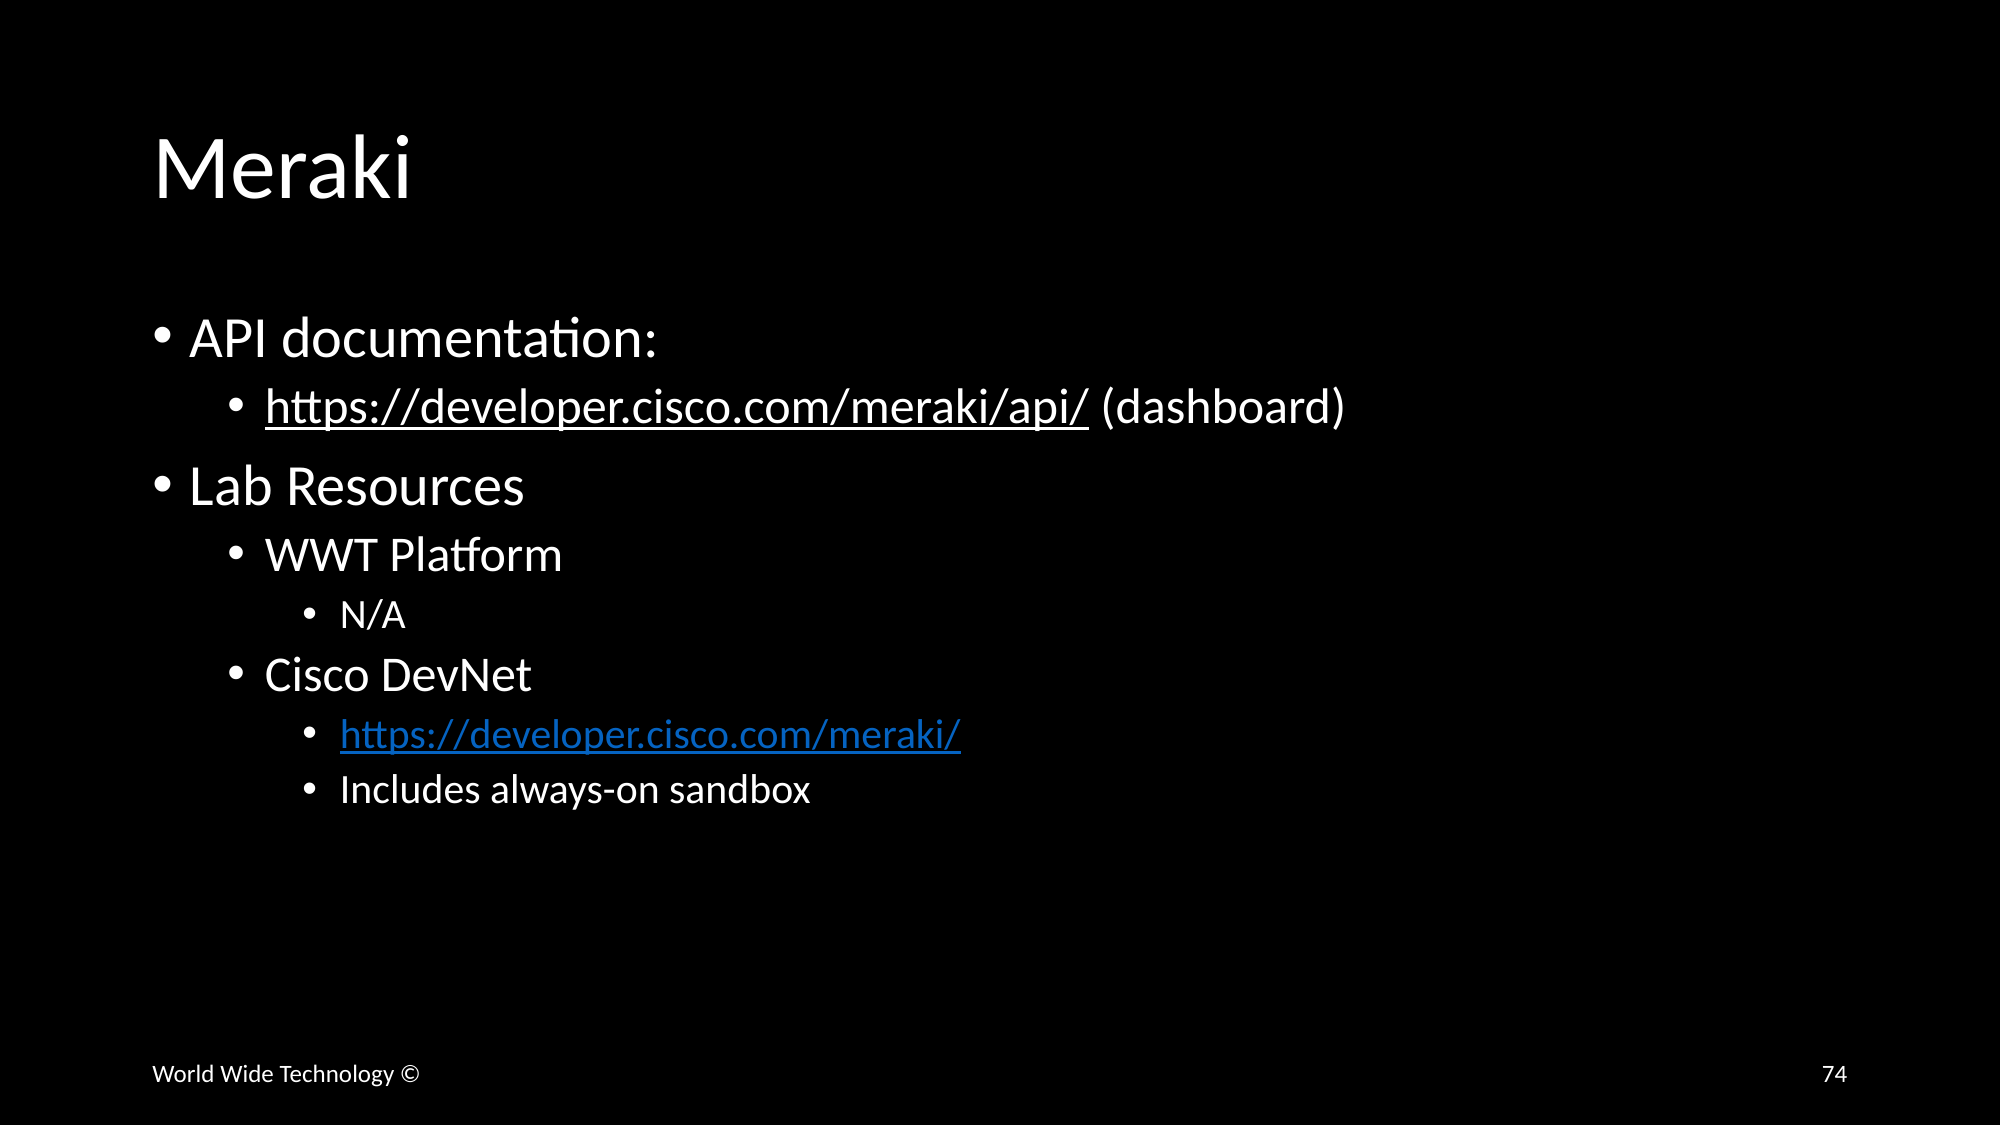

# Meraki
API documentation:
https://developer.cisco.com/meraki/api/ (dashboard)
Lab Resources
WWT Platform
N/A
Cisco DevNet
https://developer.cisco.com/meraki/
Includes always-on sandbox
World Wide Technology ©
74